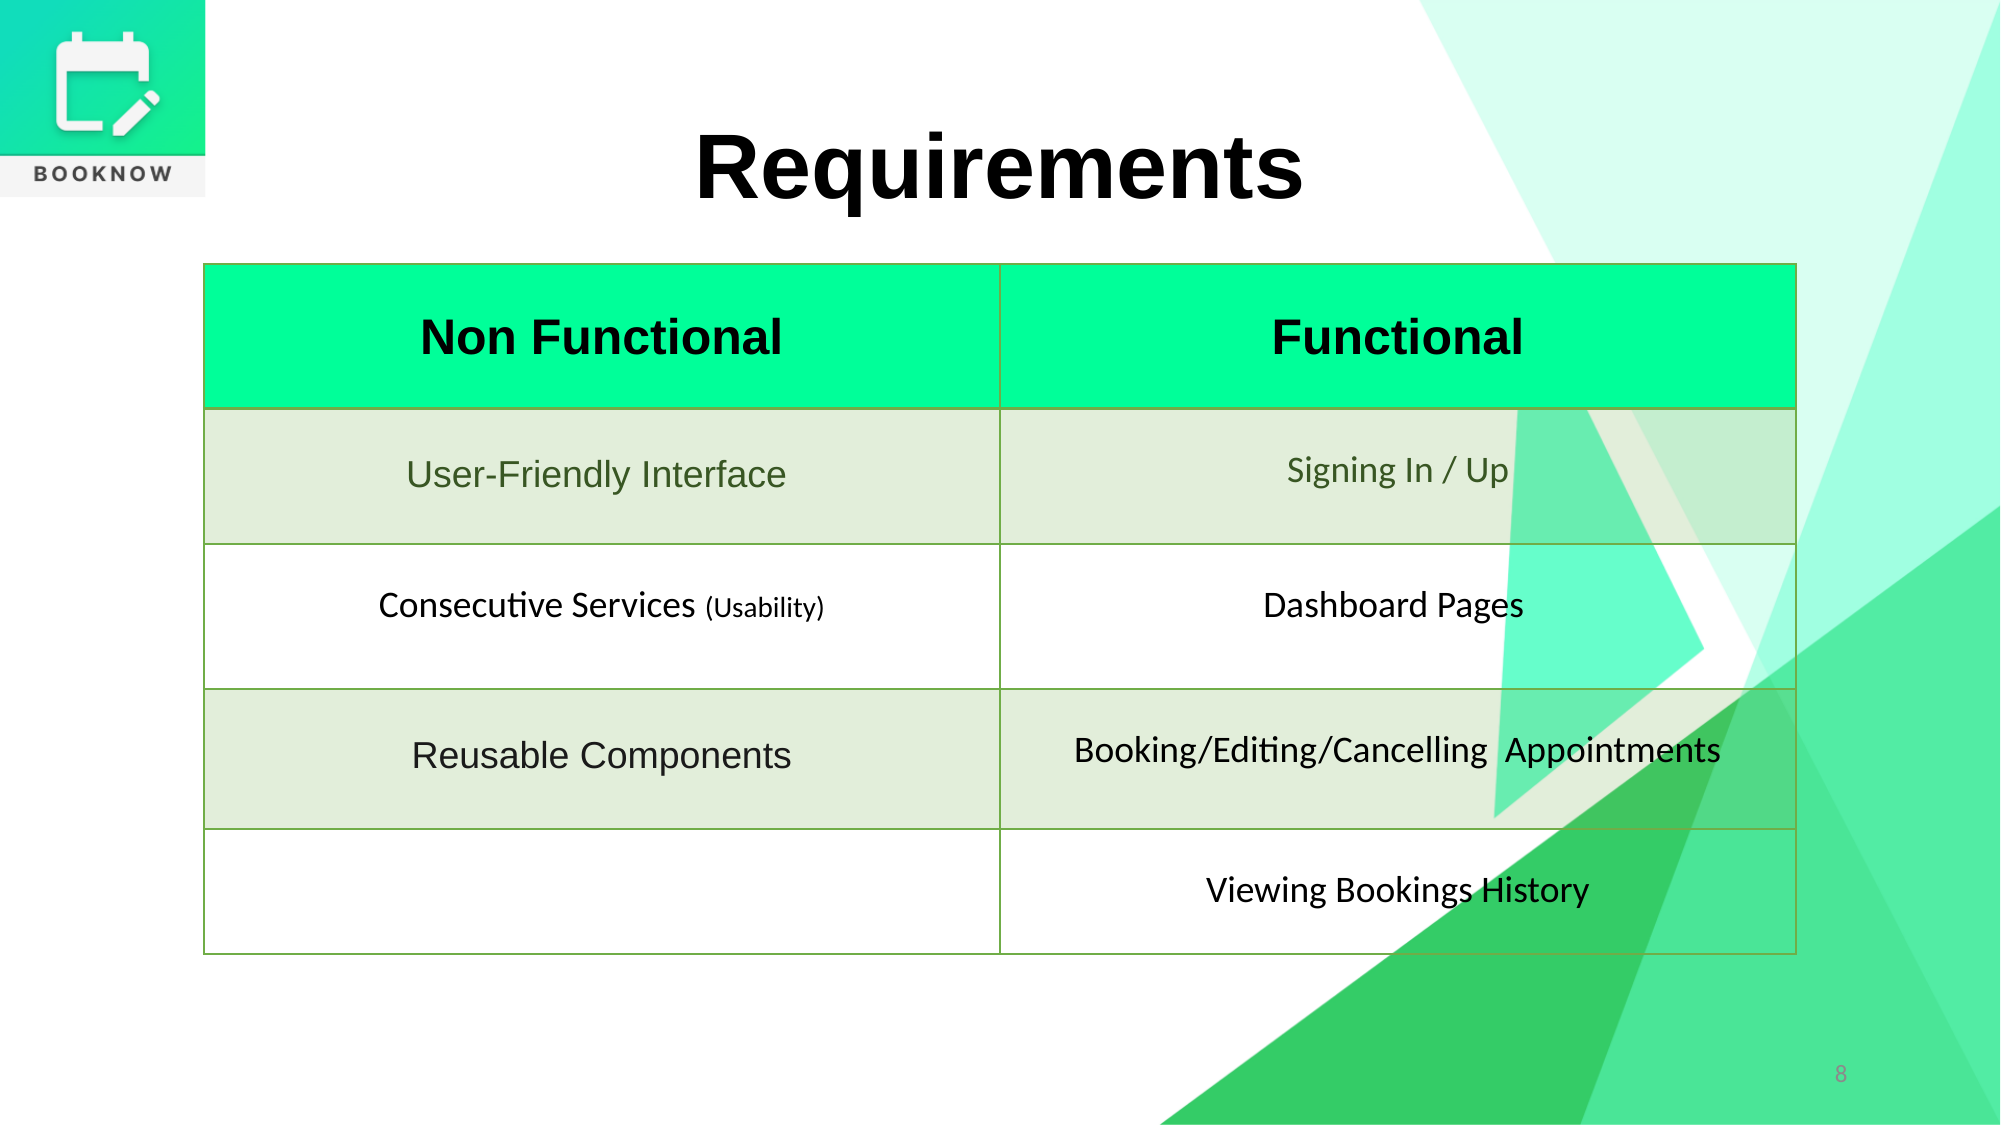

# Requirements
| Non Functional | Functional |
| --- | --- |
| User-Friendly Interface | Signing In / Up |
| Consecutive Services (Usability) | Dashboard Pages |
| Reusable Components | Booking/Editing/Cancelling Appointments |
|  | Viewing Bookings History |
8